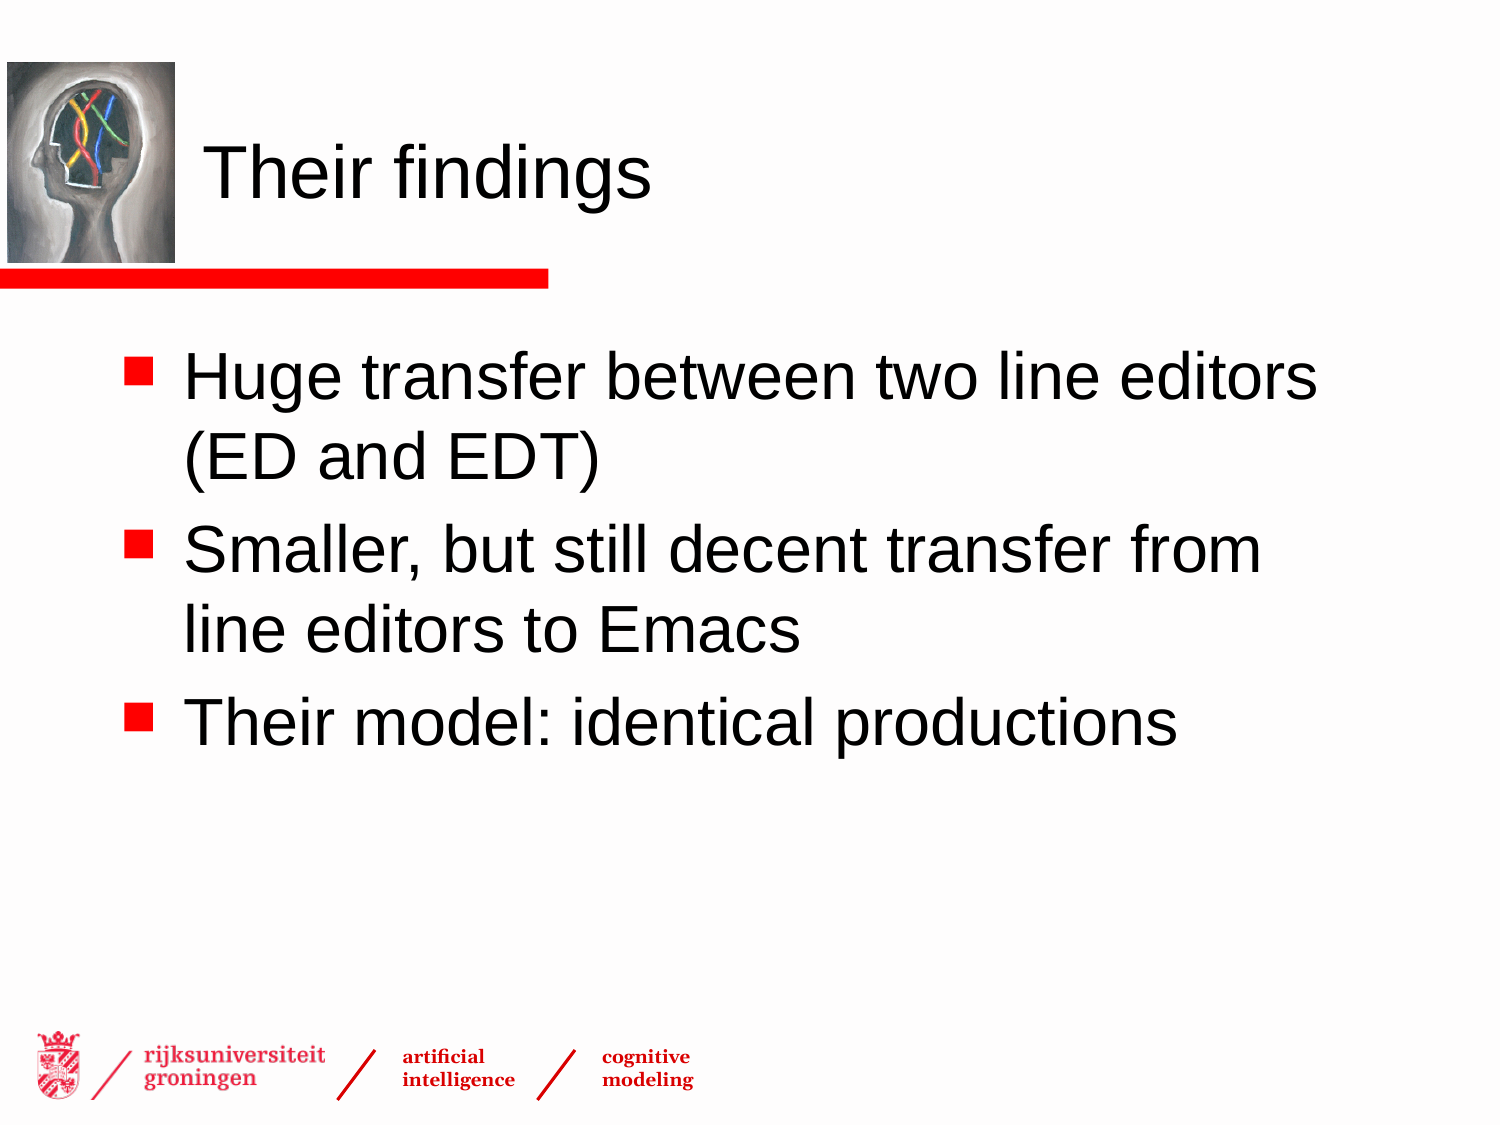

# Their findings
Huge transfer between two line editors (ED and EDT)
Smaller, but still decent transfer from line editors to Emacs
Their model: identical productions